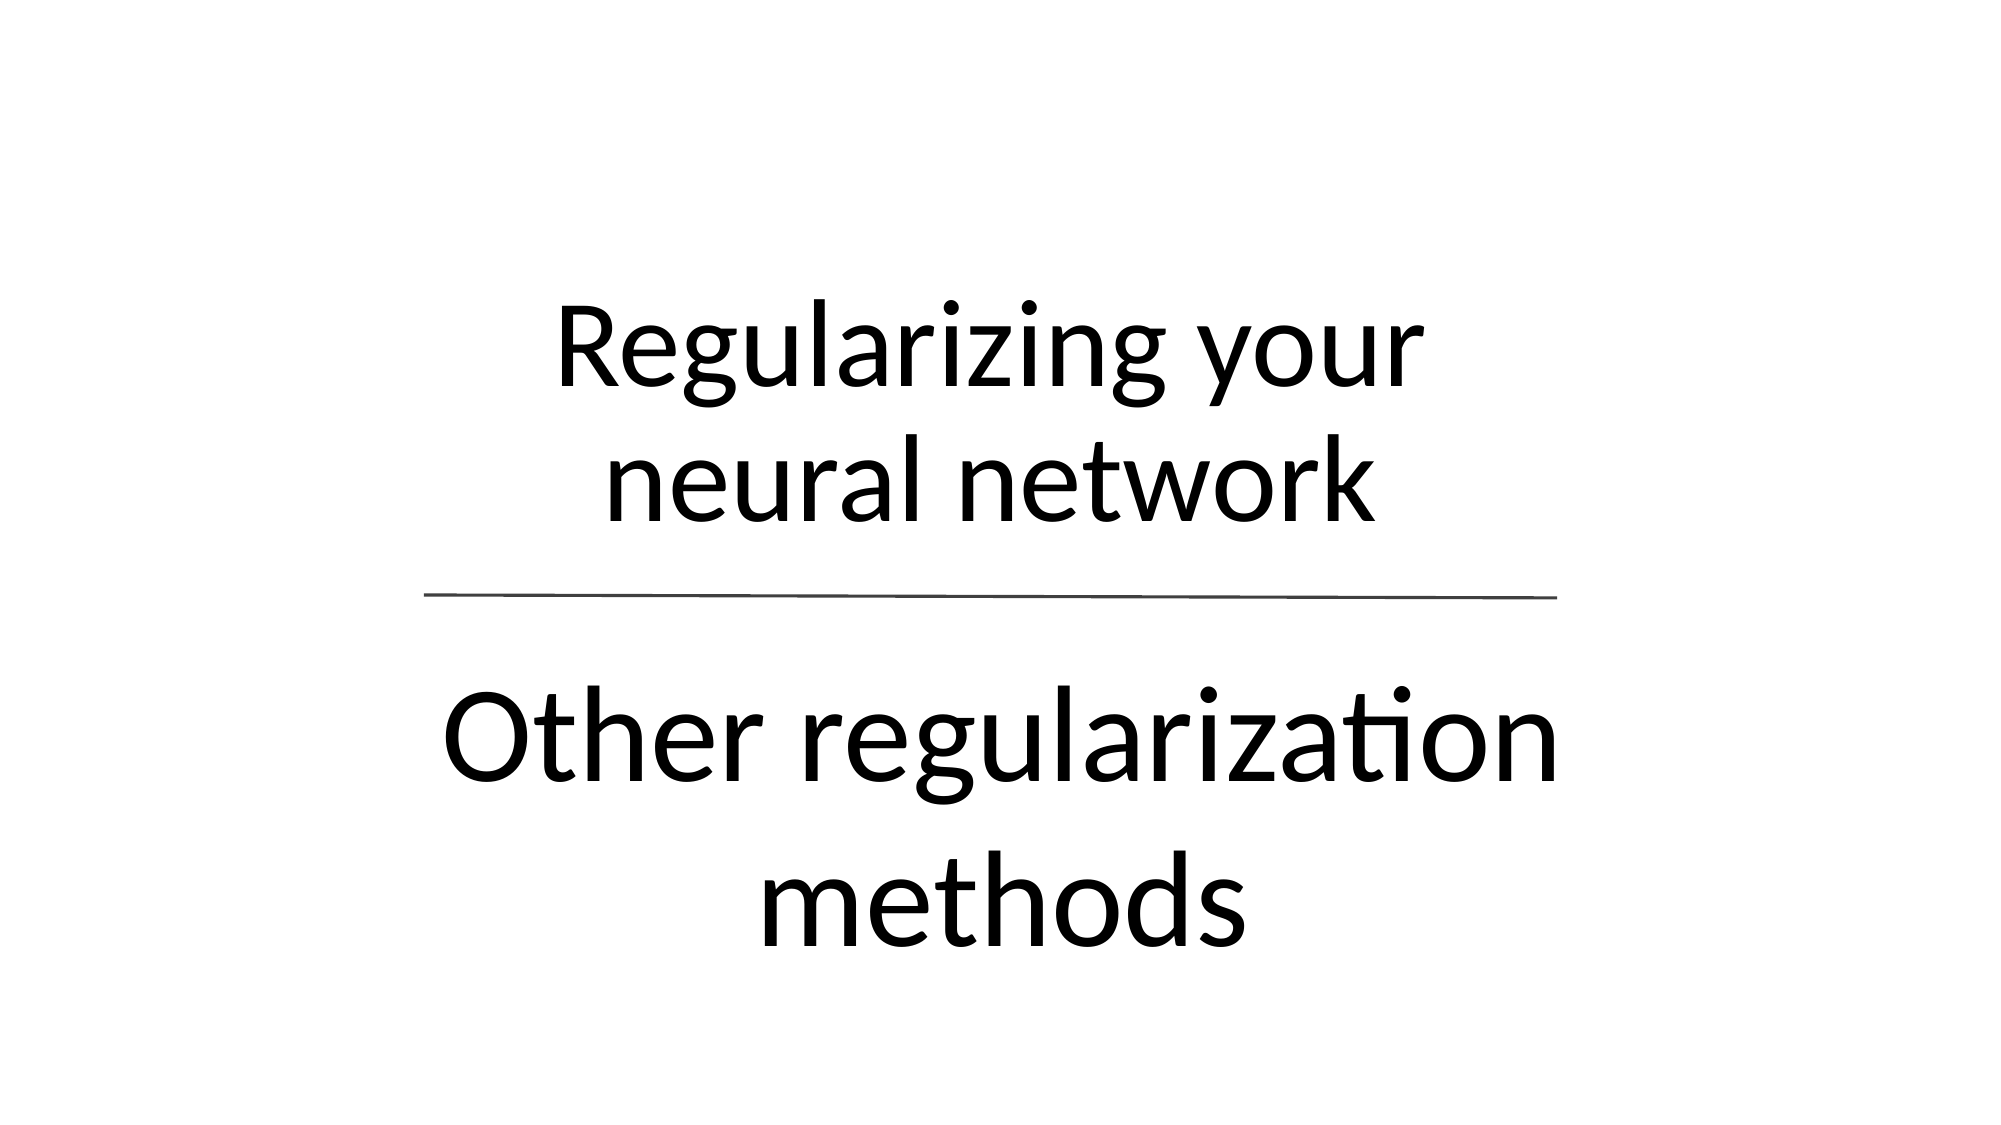

# Regularizing your neural network
Other regularization
methods